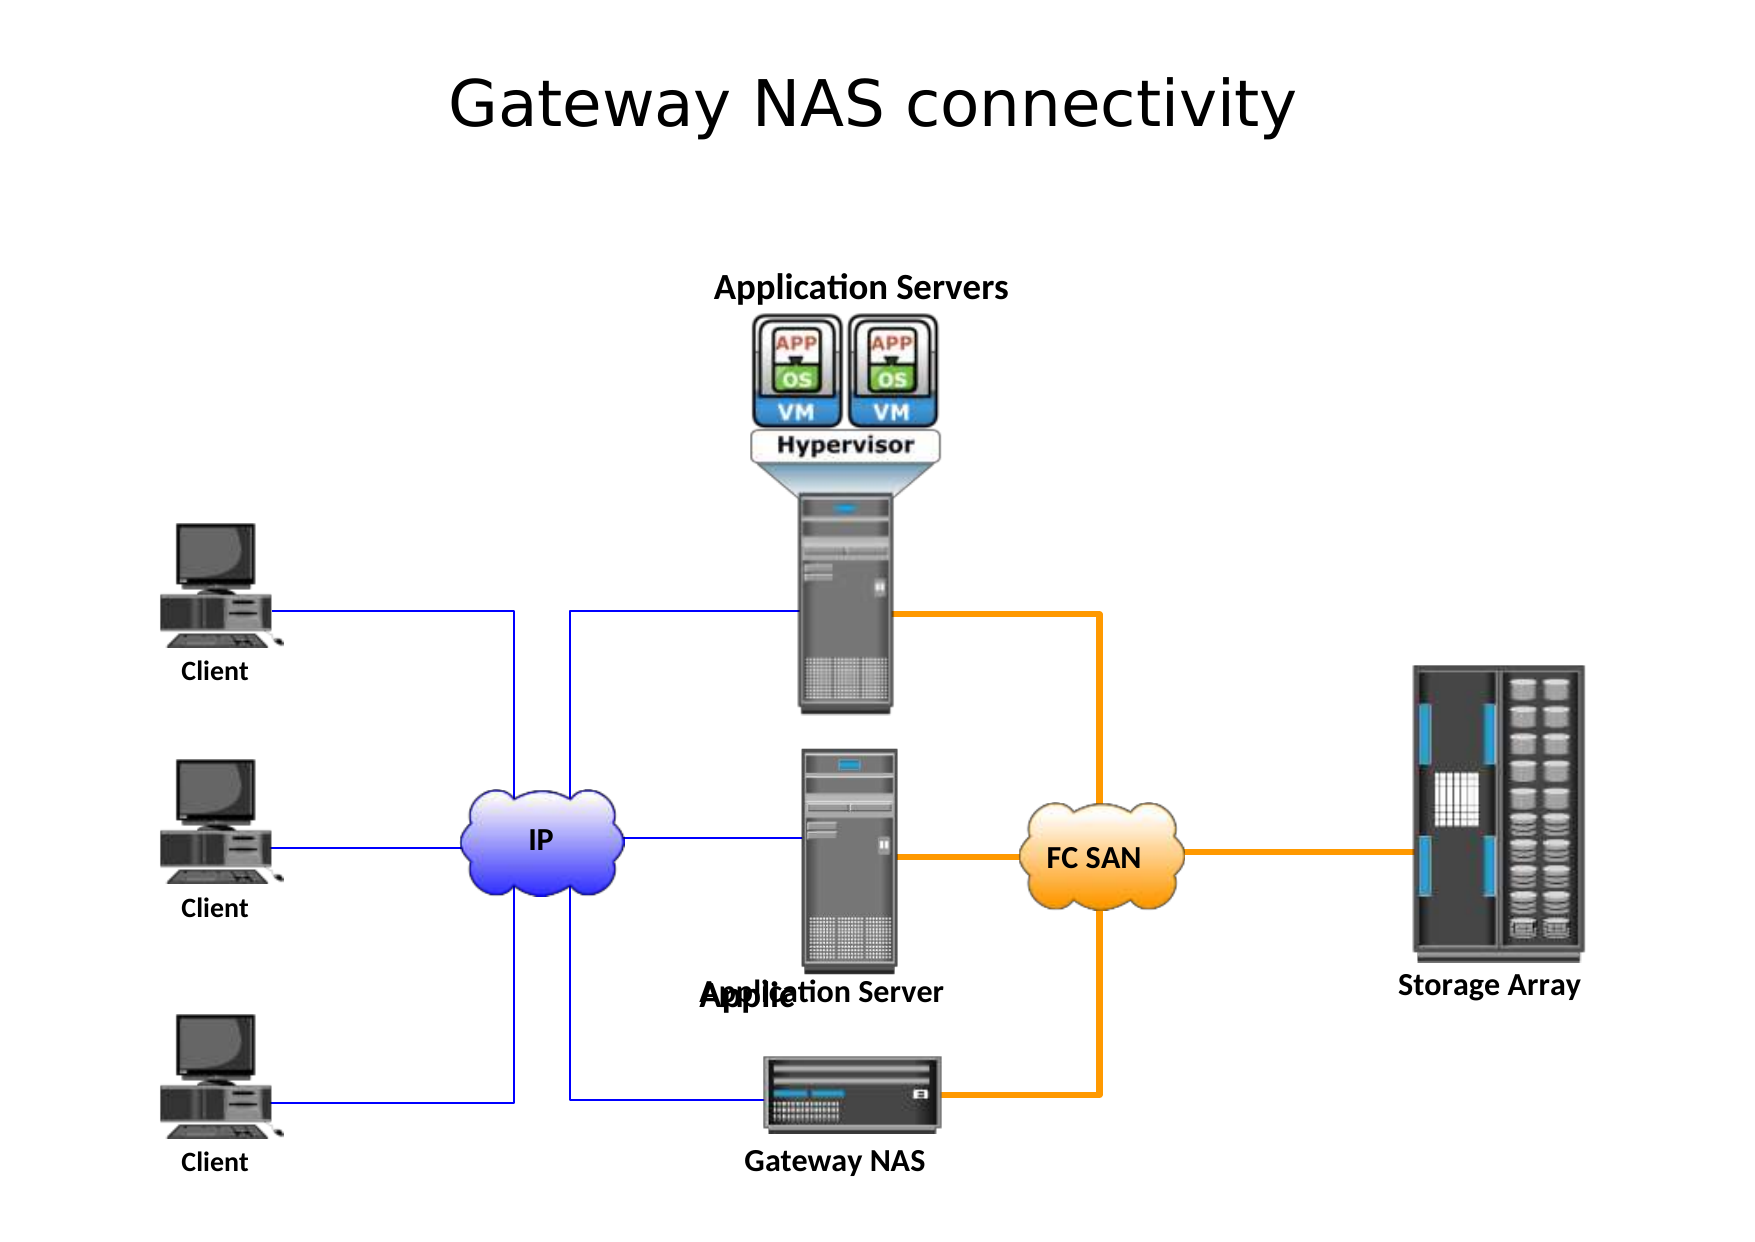

Gateway NAS connectivity

Application Servers

Client

IP

FC SAN

Applic

Client

Storage Array
Application Server

Gateway NAS
Client